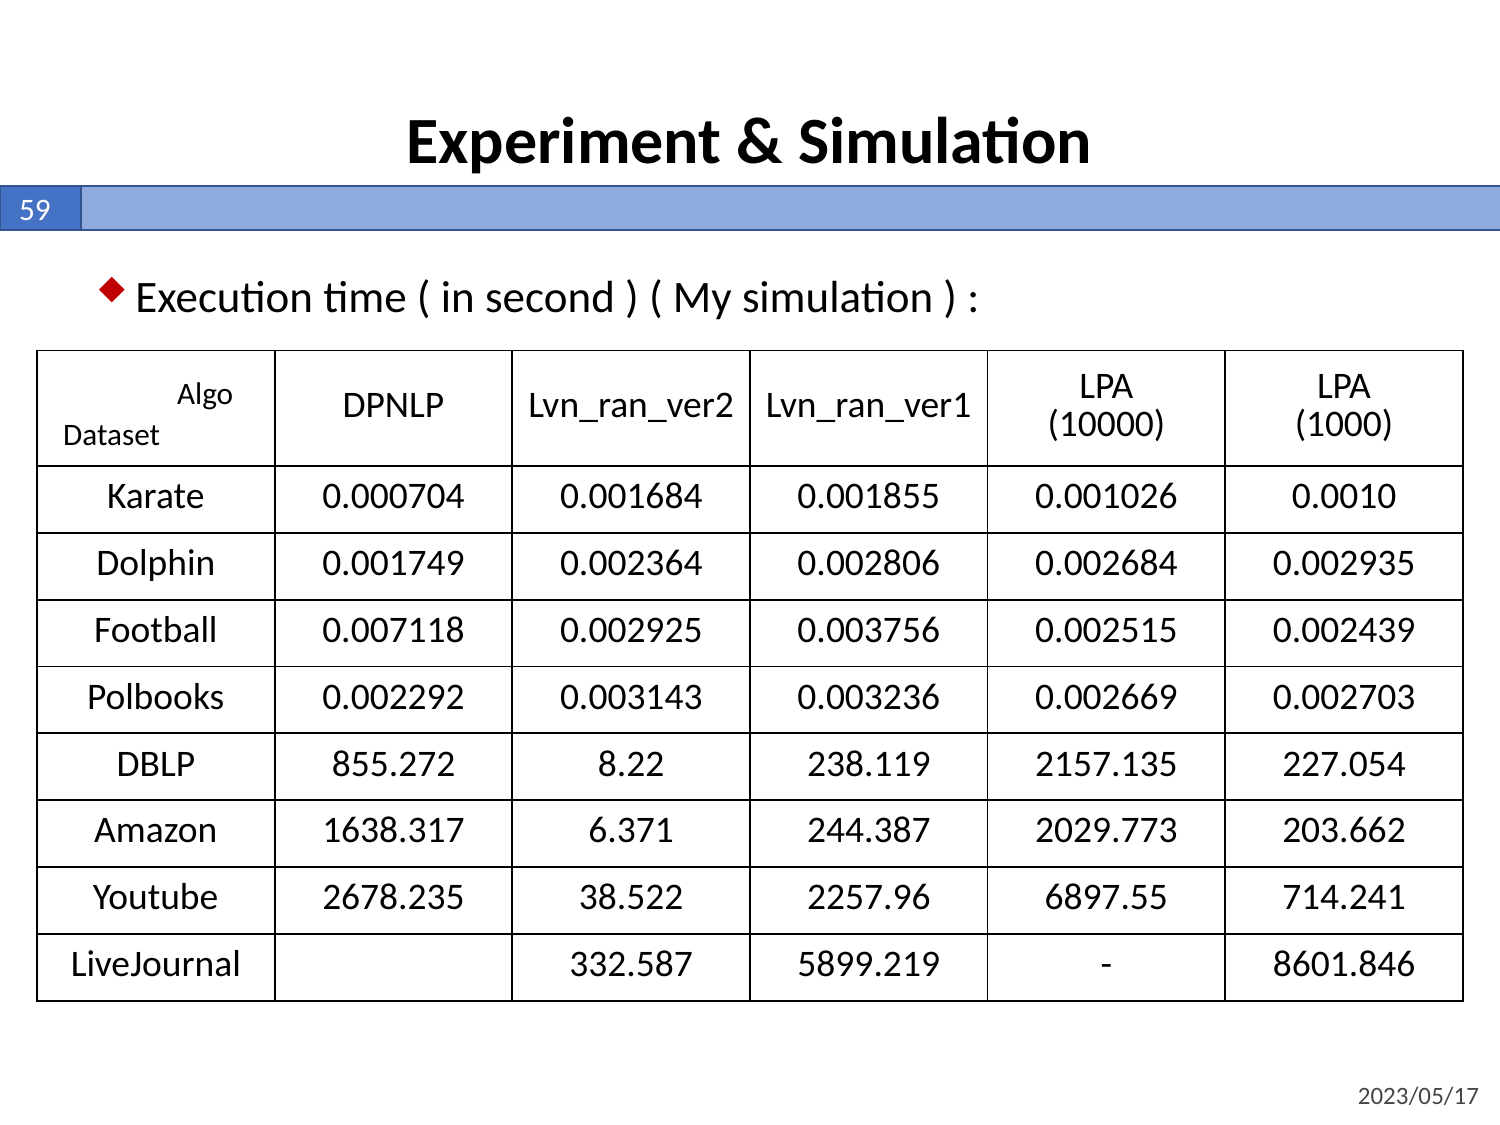

Experiment & Simulation
59

Execution time ( in second ) ( My simulation ) :

|  | DPNLP | Lvn\_ran\_ver2 | Lvn\_ran\_ver1 | LPA (10000) | LPA (1000) |
| --- | --- | --- | --- | --- | --- |
| Karate | 0.000704 | 0.001684 | 0.001855 | 0.001026 | 0.0010 |
| Dolphin | 0.001749 | 0.002364 | 0.002806 | 0.002684 | 0.002935 |
| Football | 0.007118 | 0.002925 | 0.003756 | 0.002515 | 0.002439 |
| Polbooks | 0.002292 | 0.003143 | 0.003236 | 0.002669 | 0.002703 |
| DBLP | 855.272 | 8.22 | 238.119 | 2157.135 | 227.054 |
| Amazon | 1638.317 | 6.371 | 244.387 | 2029.773 | 203.662 |
| Youtube | 2678.235 | 38.522 | 2257.96 | 6897.55 | 714.241 |
| LiveJournal |  | 332.587 | 5899.219 | - | 8601.846 |
Algo
Dataset
2023/05/17